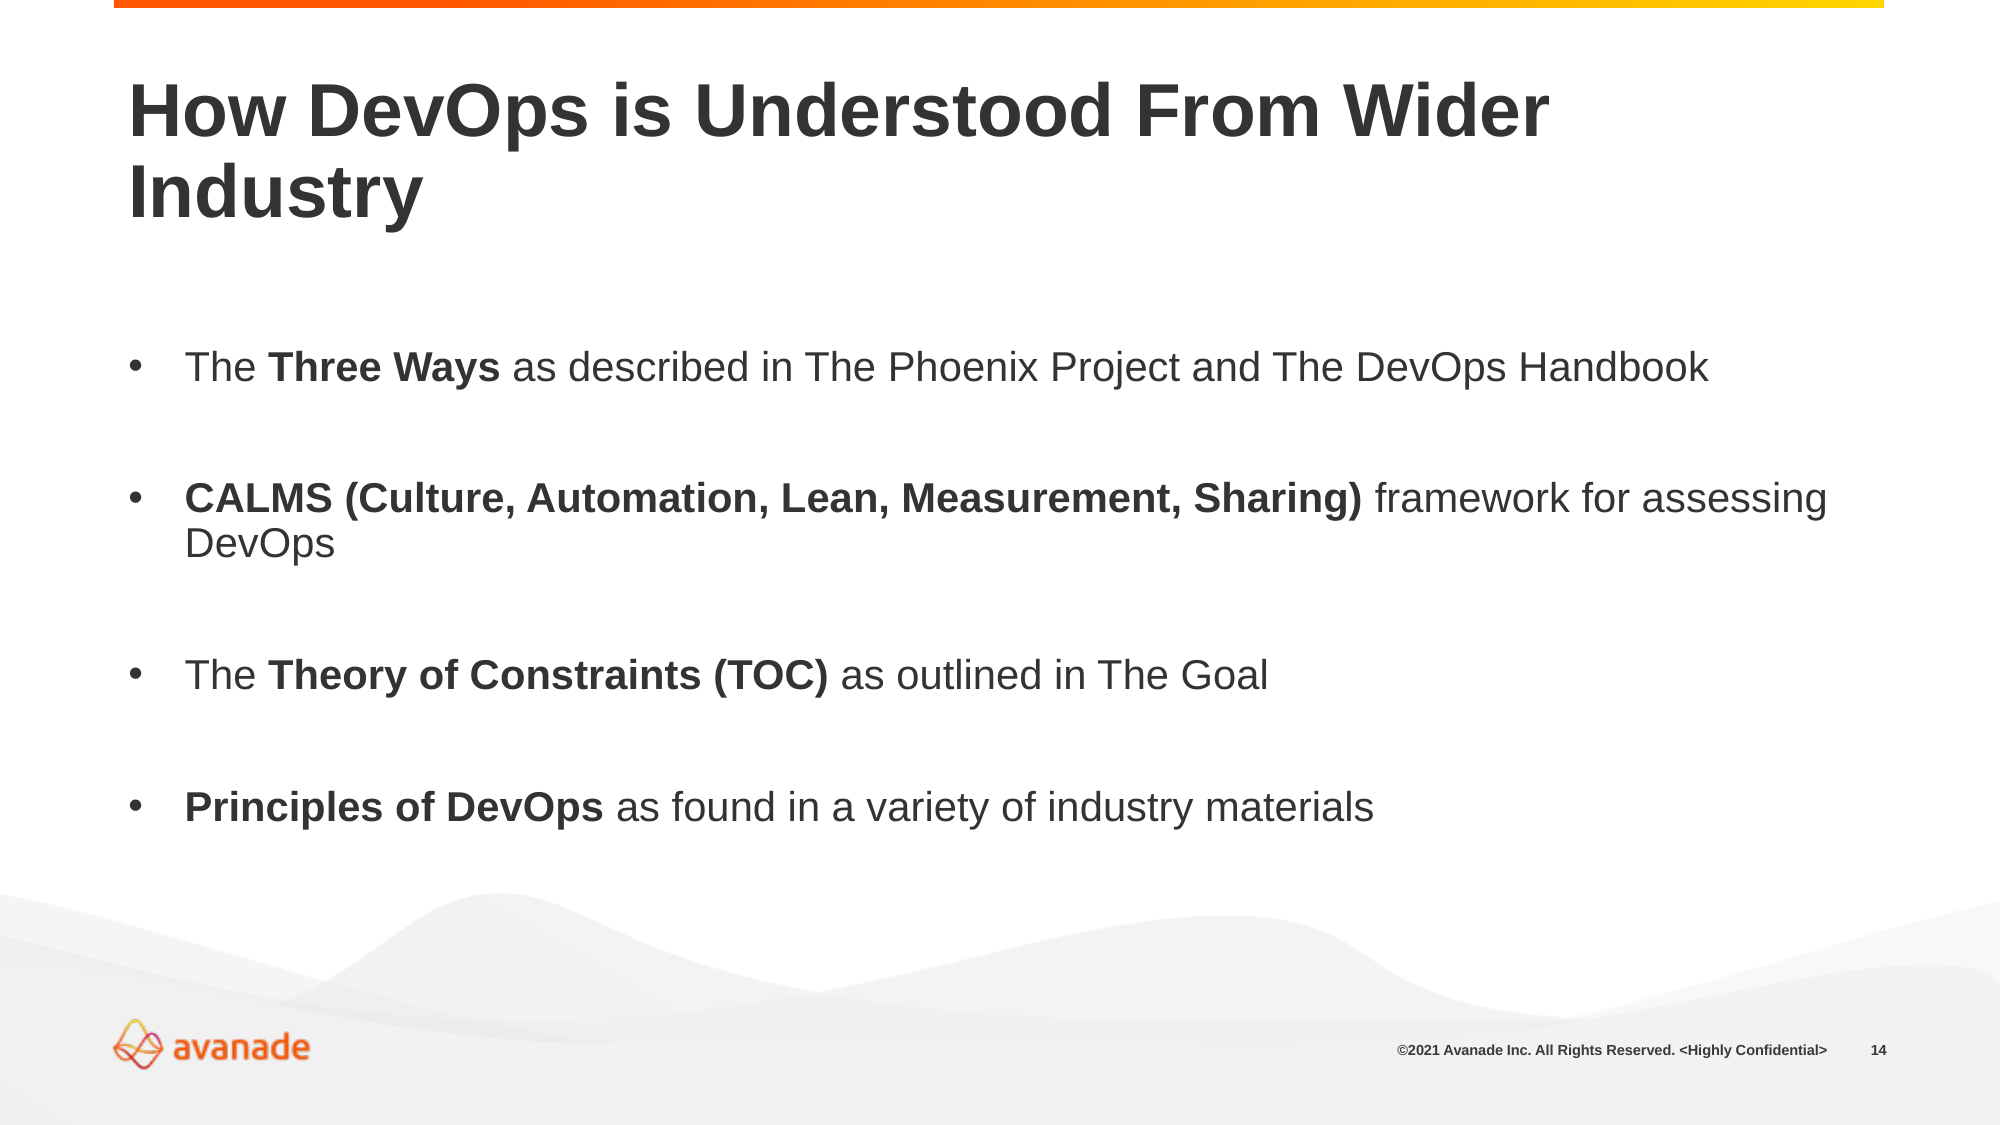

# How DevOps is Understood From Wider Industry
The Three Ways as described in The Phoenix Project and The DevOps Handbook

CALMS (Culture, Automation, Lean, Measurement, Sharing) framework for assessing DevOps

The Theory of Constraints (TOC) as outlined in The Goal

Principles of DevOps as found in a variety of industry materials